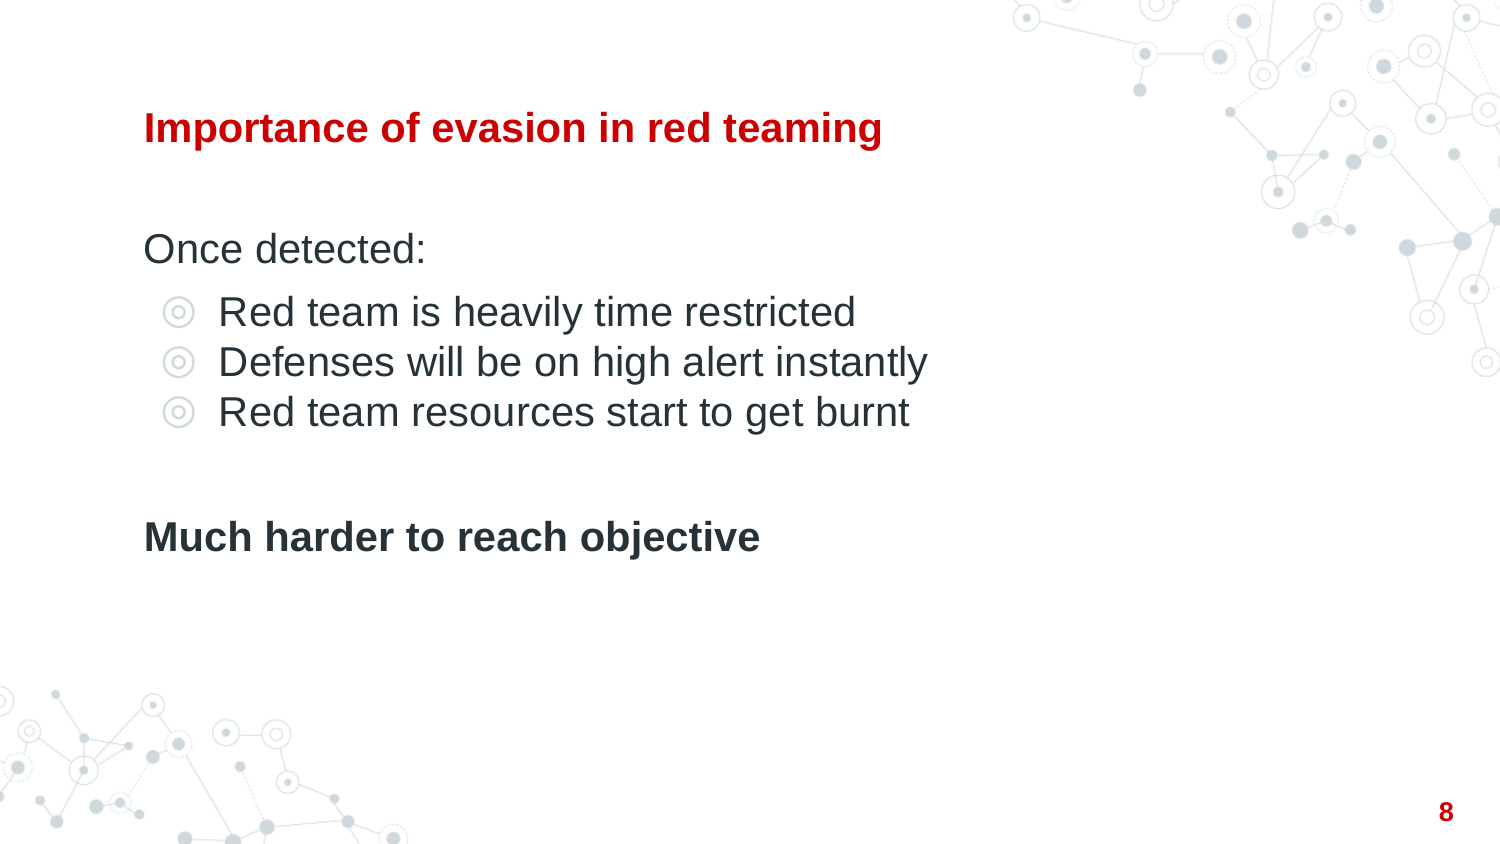

# Importance of evasion in red teaming
Once detected:
Red team is heavily time restricted
Defenses will be on high alert instantly
Red team resources start to get burnt

Much harder to reach objective

8